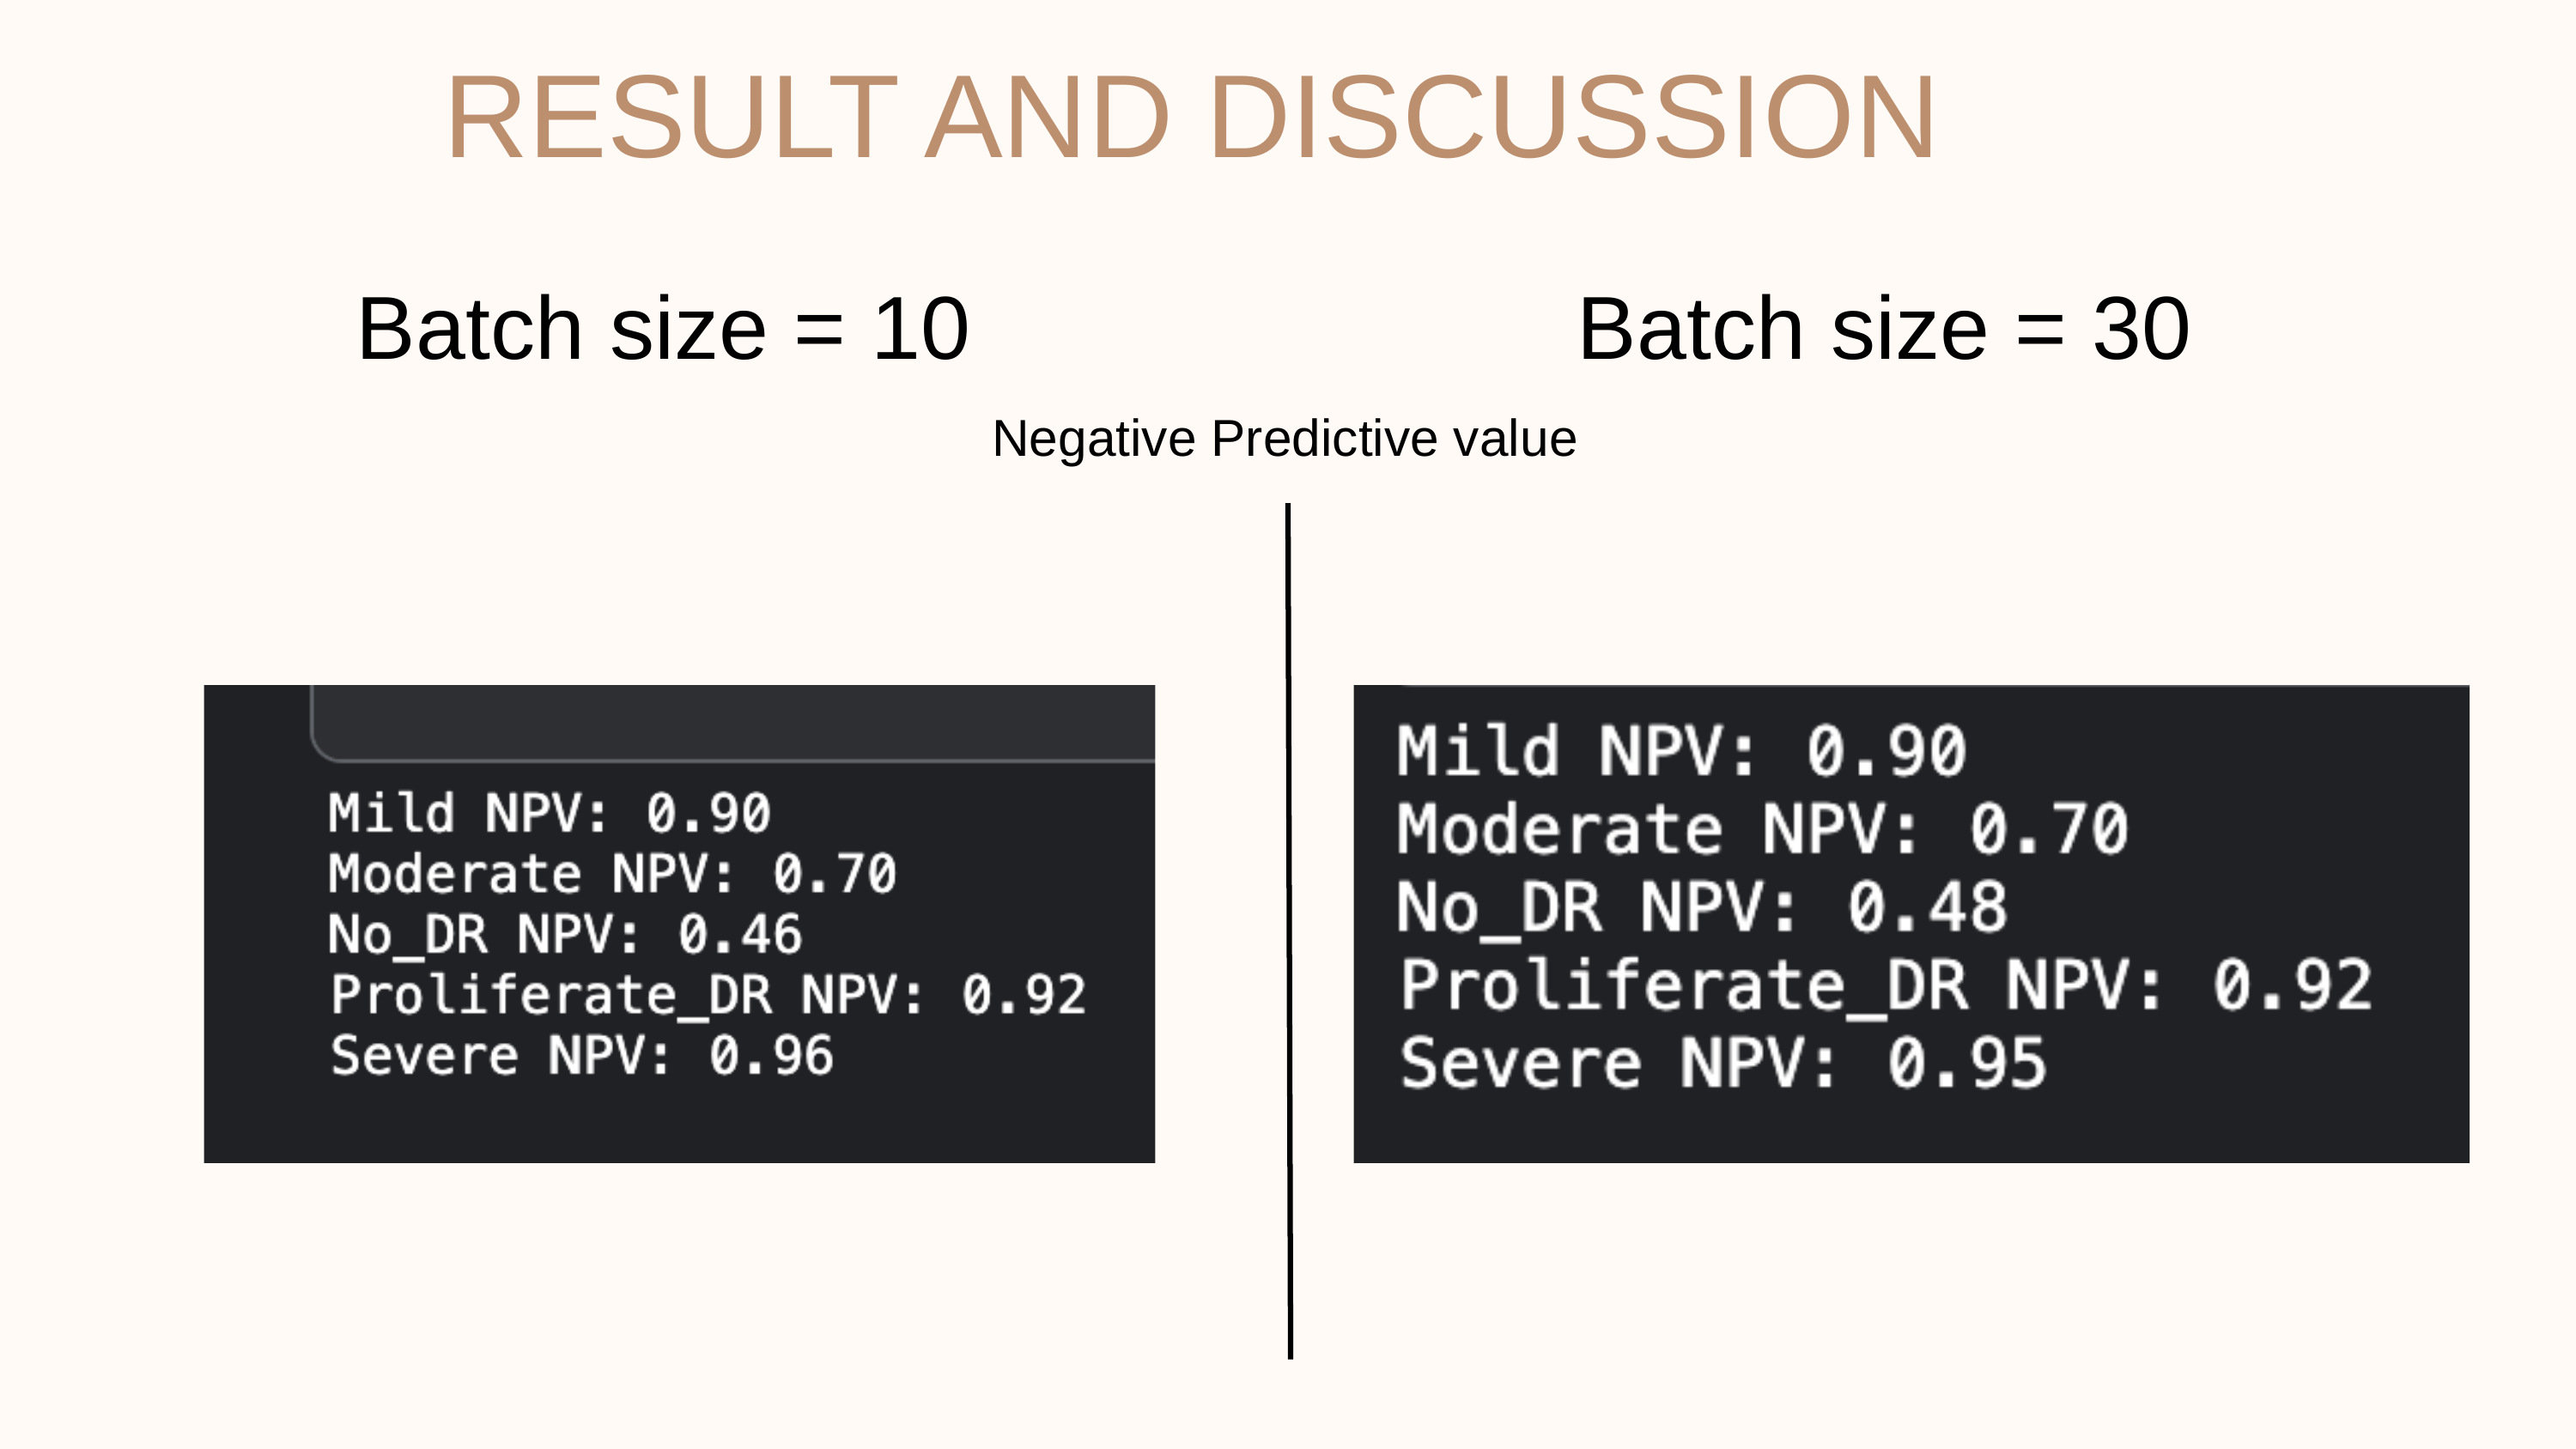

RESULT AND DISCUSSION
Batch size = 10
Batch size = 30
Negative Predictive value